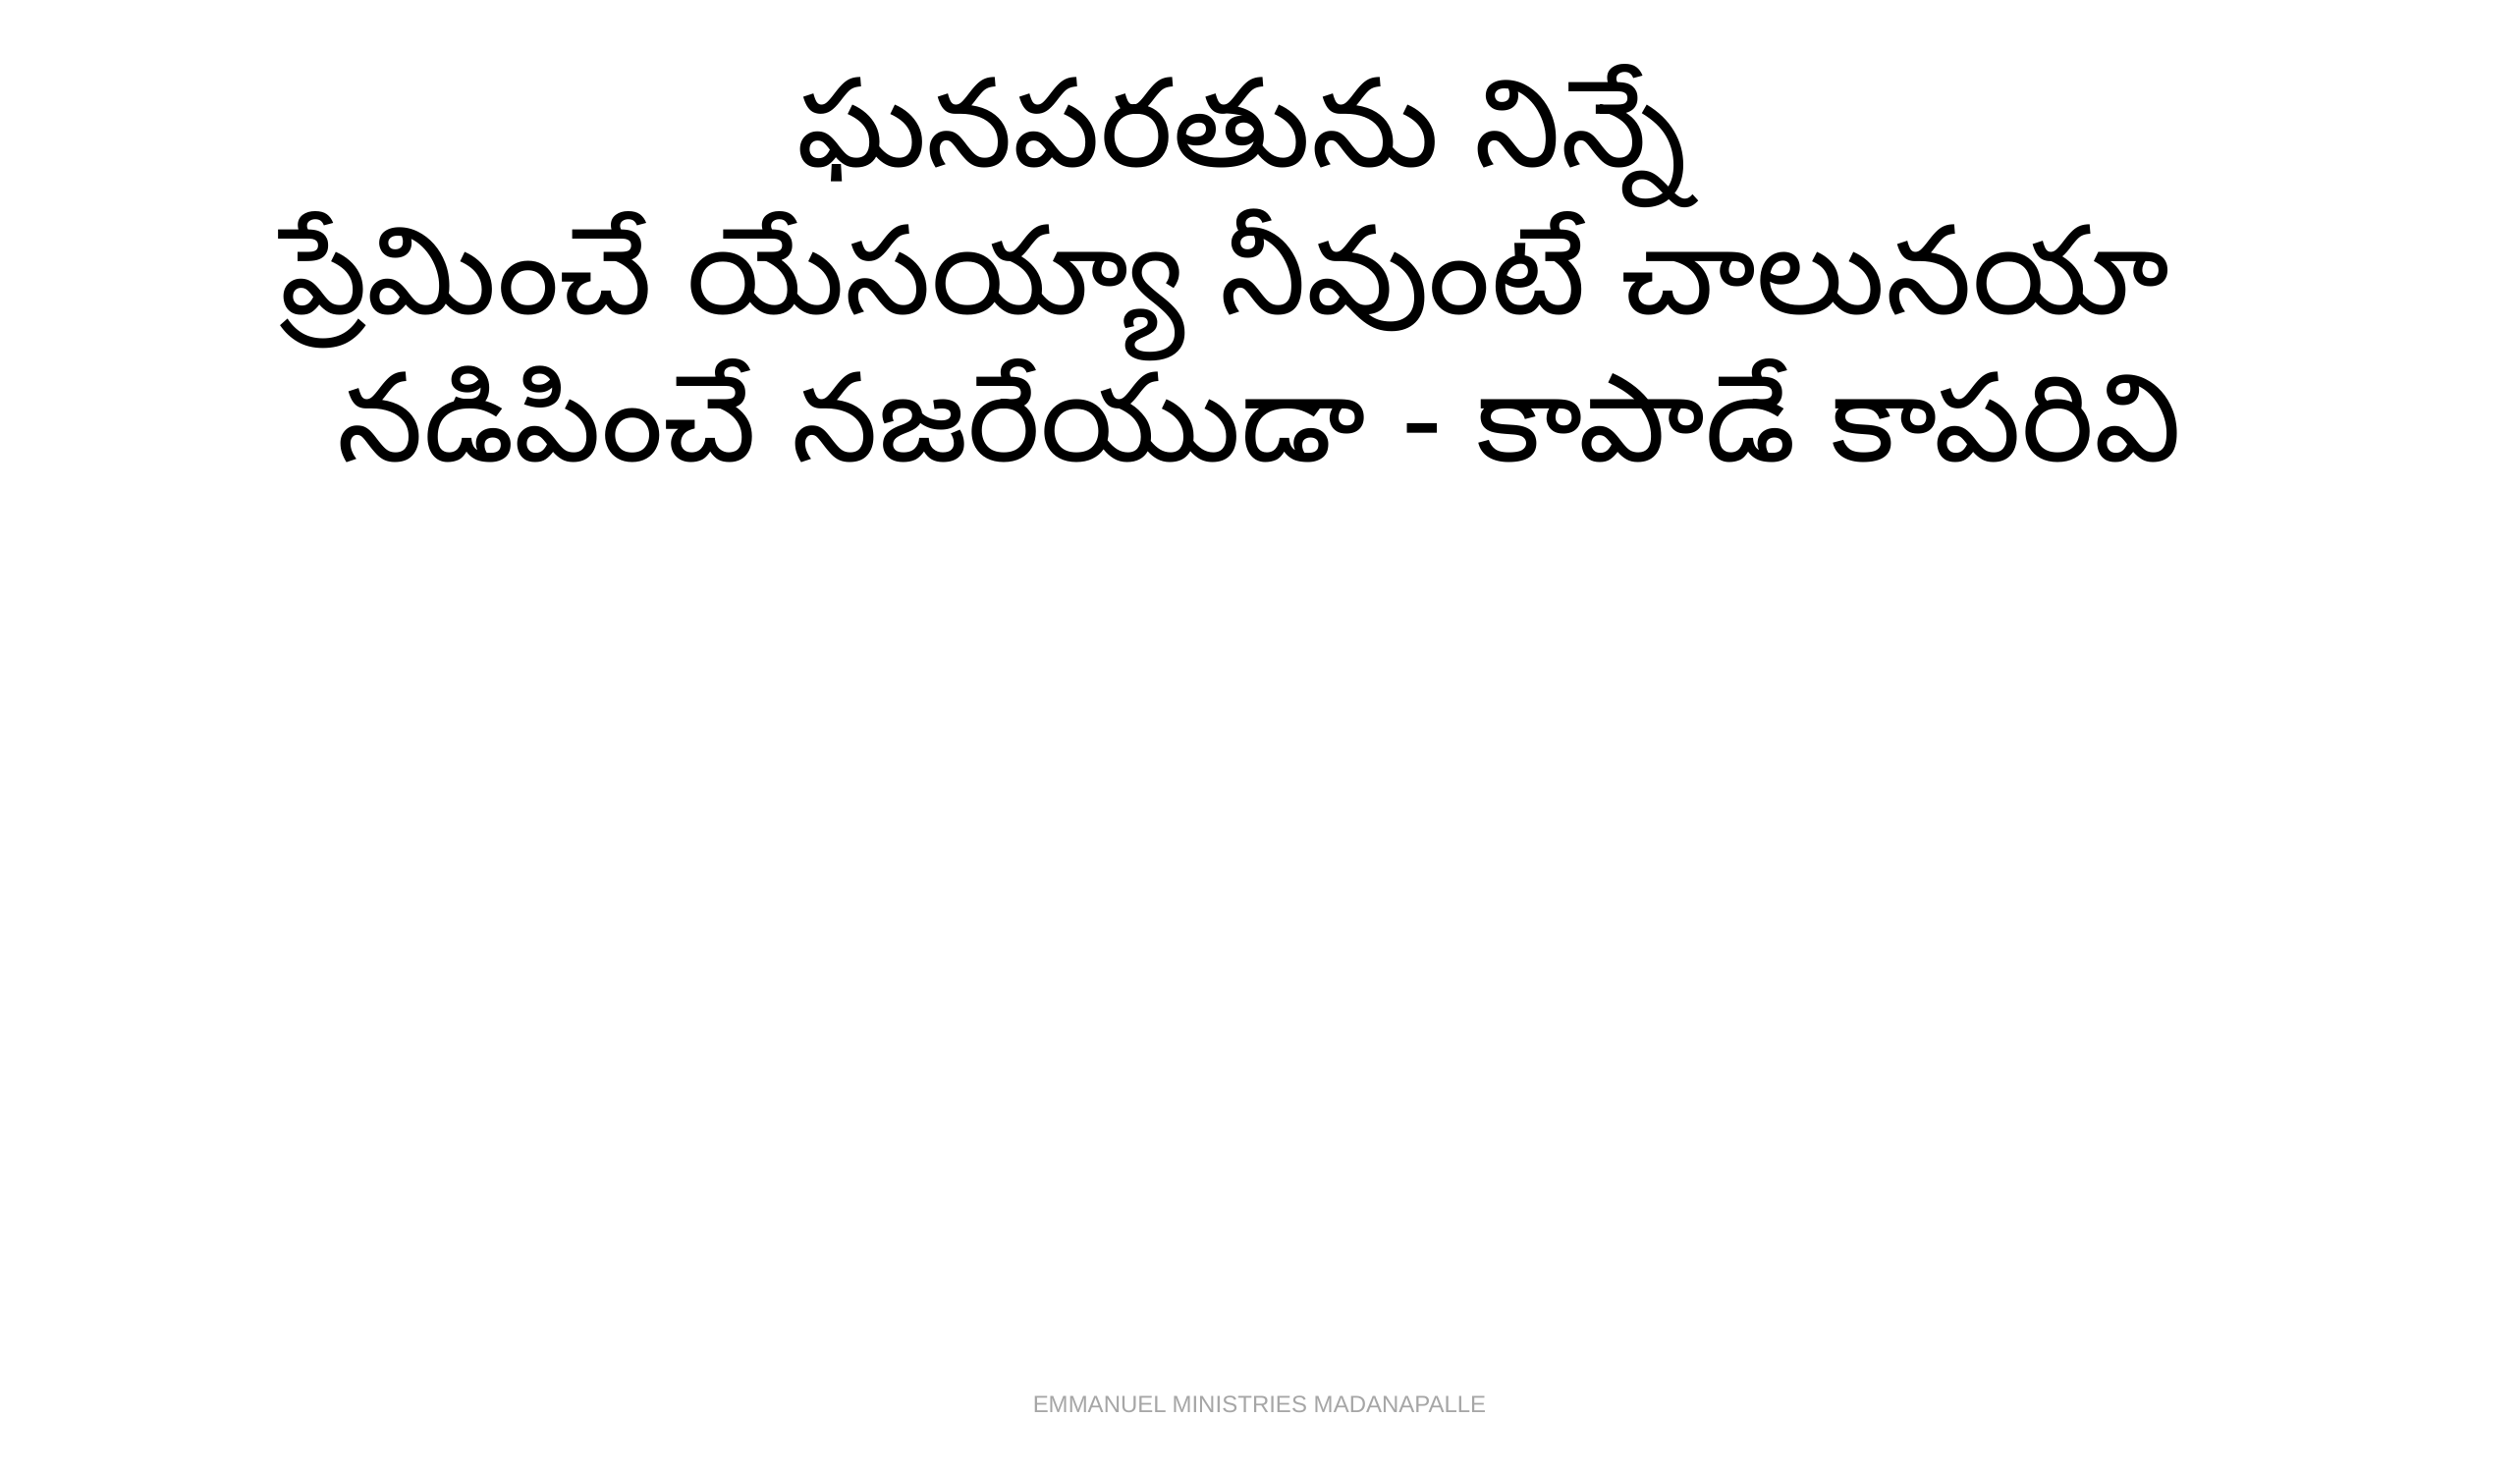

ఘనపరతును నిన్నే
ప్రేమించే యేసయ్యా నీవుంటే చాలునయా
నడిపించే నజరేయుడా - కాపాడే కాపరివి